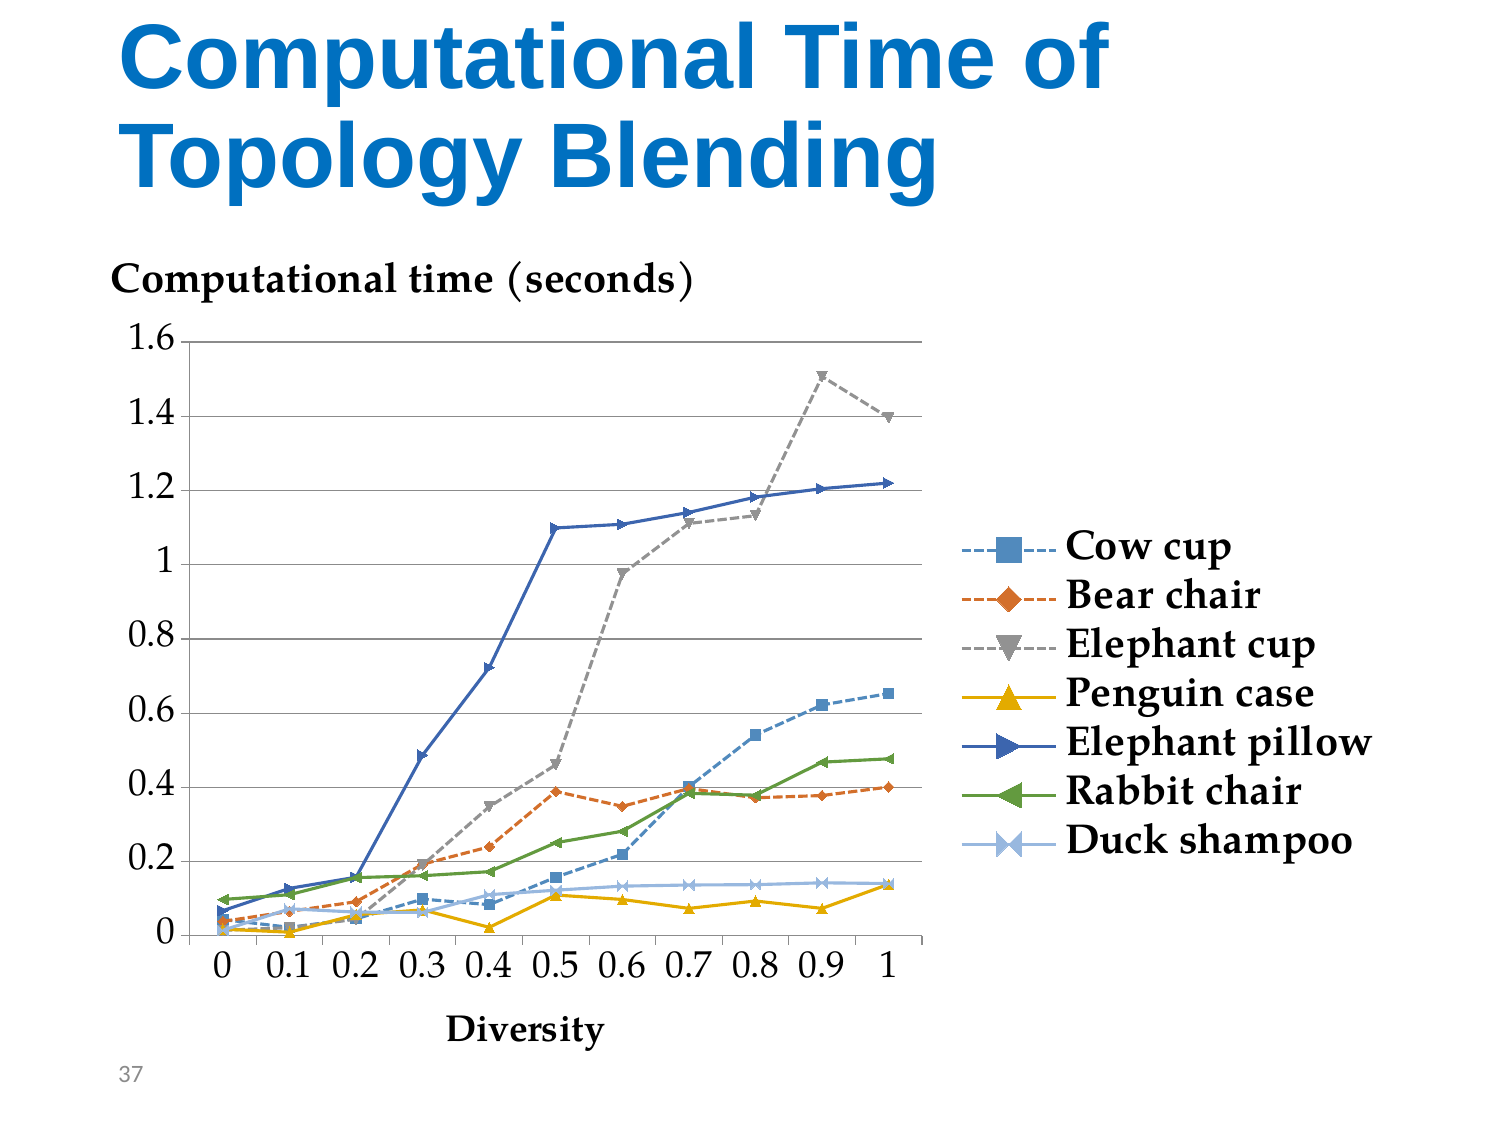

# Computational Time of Topology Blending
Computational time (seconds)

### Chart

| Category | Cow cup | Bear chair | Elephant cup | Penguin case | Elephant pillow | Rabbit chair | Duck shampoo |
|---|---|---|---|---|---|---|---|
| 0 | 0.044 | 0.039 | 0.015 | 0.018 | 0.068 | 0.098 | 0.015 |
| 0.1 | 0.023 | 0.066 | 0.022 | 0.01 | 0.128 | 0.111 | 0.073 |
| 0.2 | 0.046 | 0.092 | 0.045 | 0.057 | 0.158 | 0.157 | 0.064 |
| 0.3 | 0.099 | 0.193 | 0.191 | 0.07 | 0.487 | 0.162 | 0.063 |
| 0.4 | 0.084 | 0.24 | 0.348 | 0.023 | 0.723 | 0.173 | 0.111 |
| 0.5 | 0.158 | 0.389 | 0.461 | 0.11 | 1.099 | 0.251 | 0.123 |
| 0.6 | 0.22 | 0.349 | 0.975 | 0.098 | 1.109 | 0.282 | 0.134 |
| 0.7 | 0.402 | 0.397 | 1.111 | 0.074 | 1.141 | 0.384 | 0.137 |
| 0.8 | 0.541 | 0.372 | 1.132 | 0.094 | 1.182 | 0.379 | 0.138 |
| 0.9 | 0.622 | 0.378 | 1.507 | 0.074 | 1.205 | 0.468 | 0.143 |
| 1 | 0.653 | 0.401 | 1.396 | 0.139 | 1.22 | 0.477 | 0.141 |
37